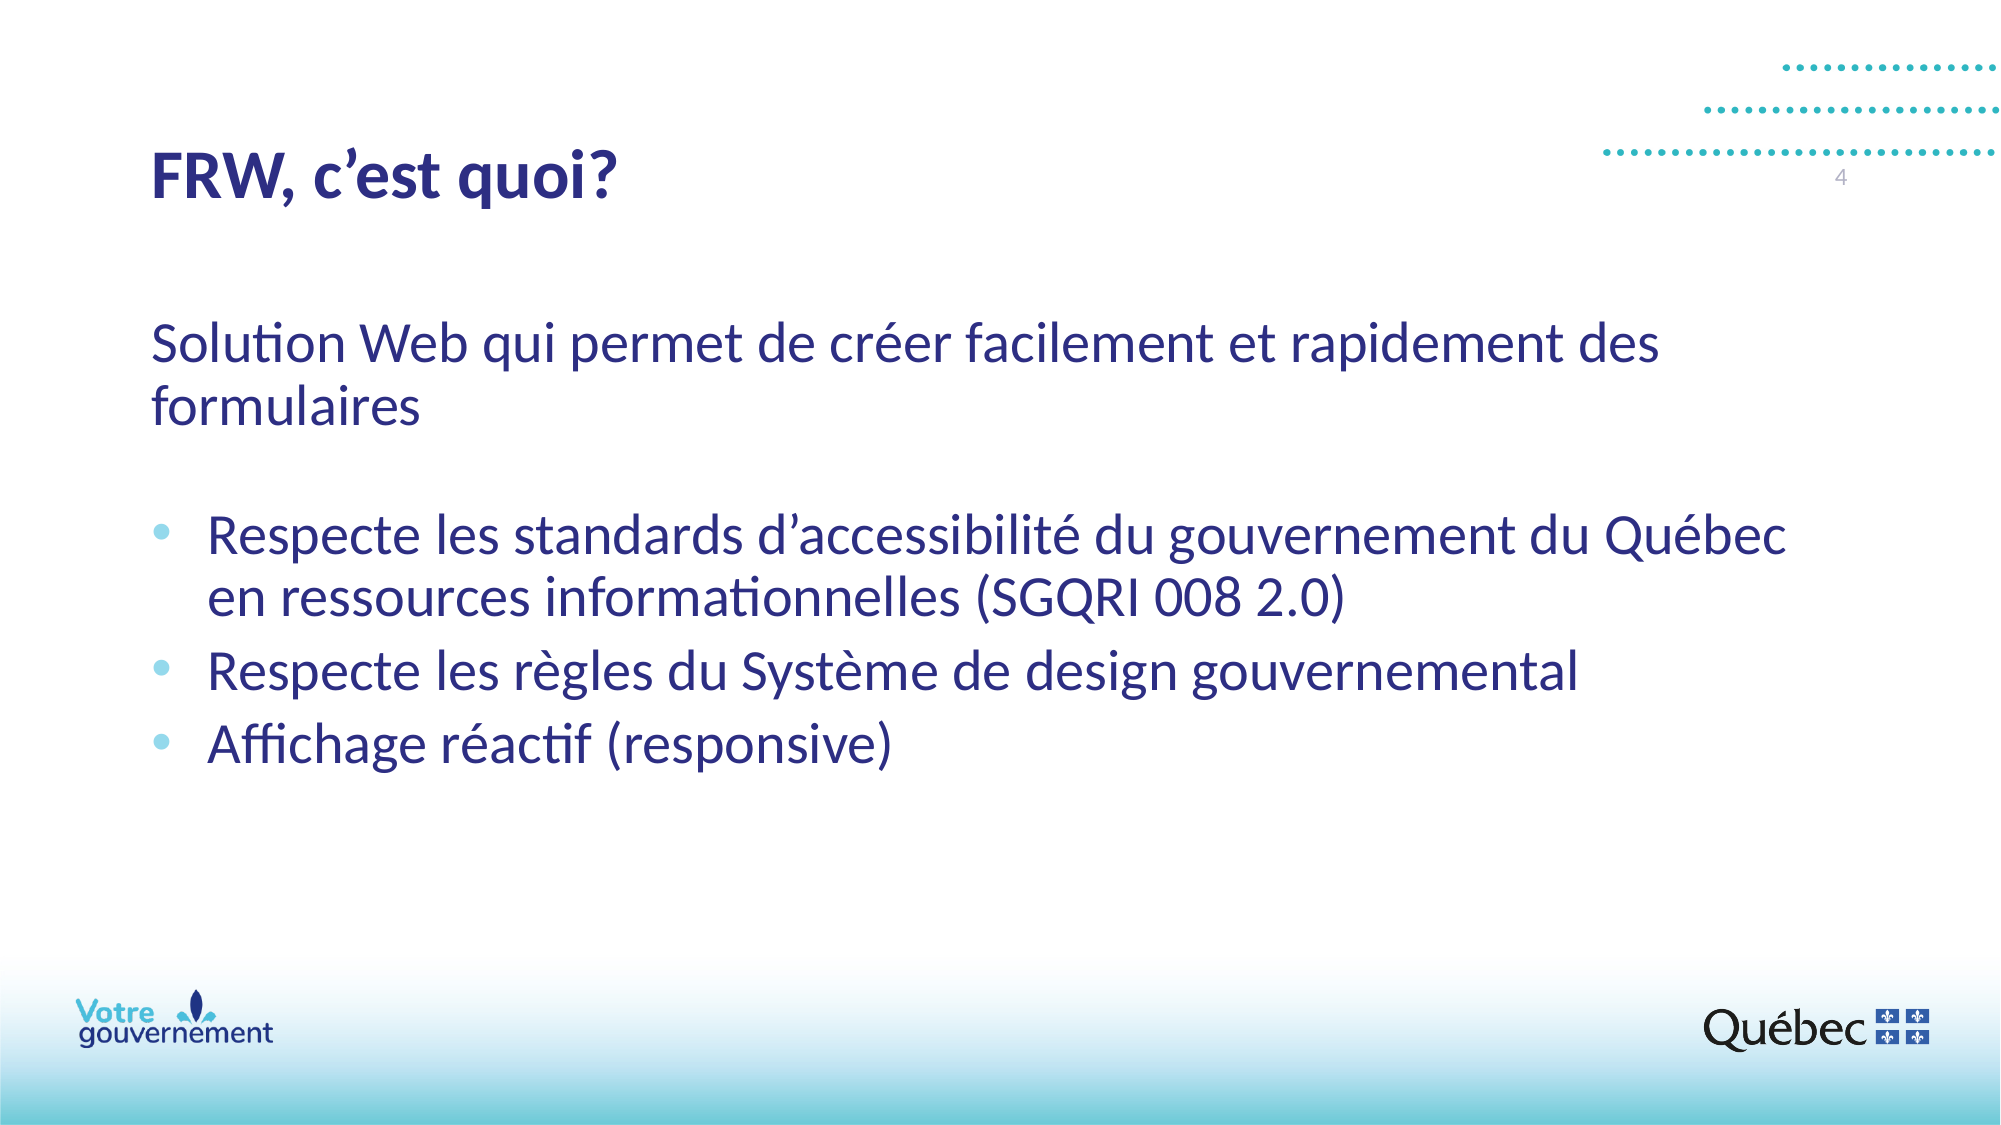

# FRW, c’est quoi?
4
Solution Web qui permet de créer facilement et rapidement des formulaires

Respecte les standards d’accessibilité du gouvernement du Québec en ressources informationnelles (SGQRI 008 2.0)
Respecte les règles du Système de design gouvernemental
Affichage réactif (responsive)